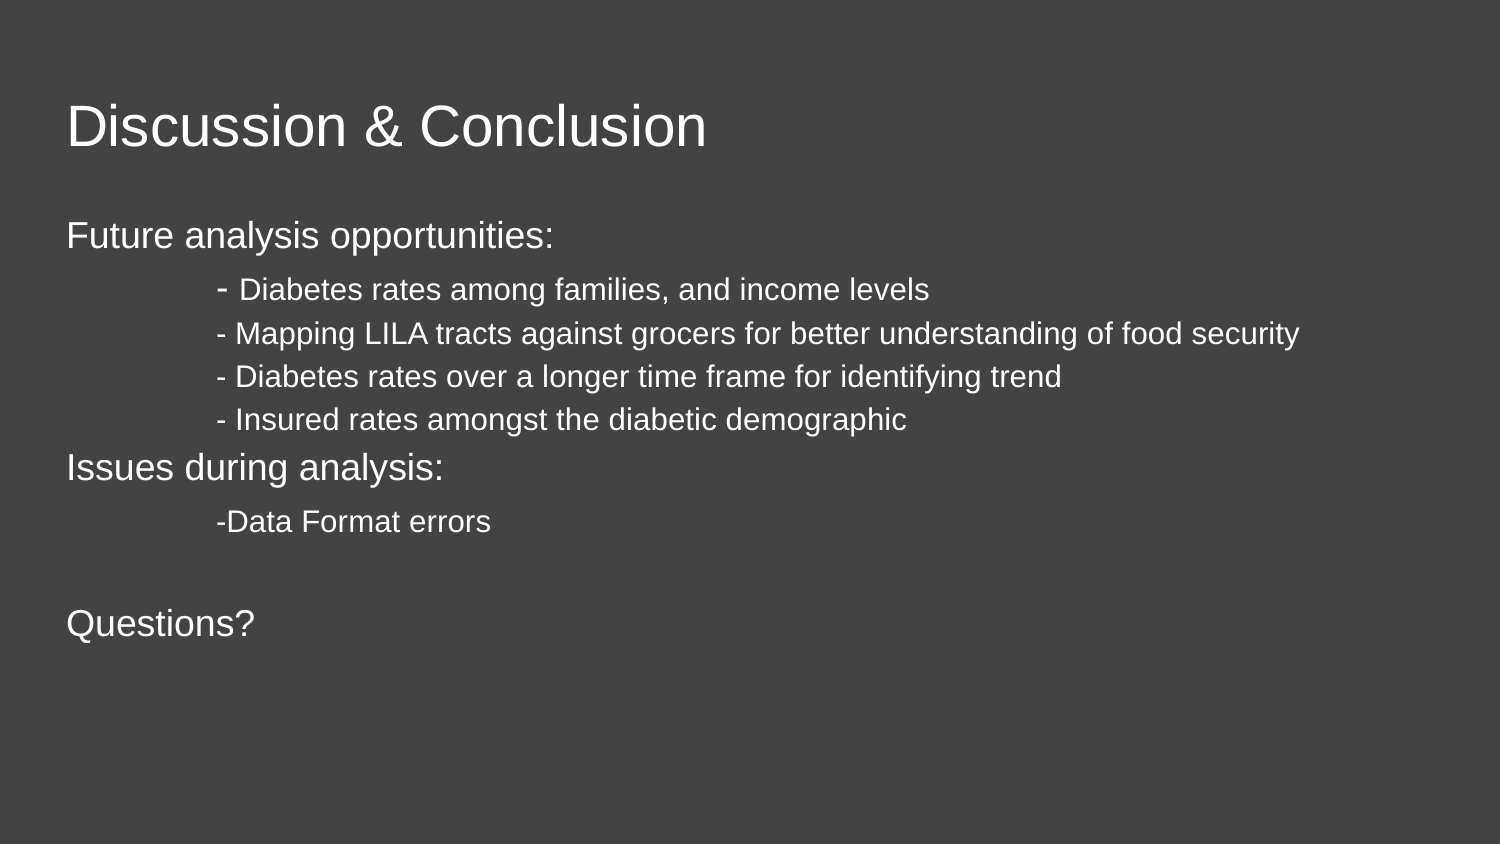

# Discussion & Conclusion
Future analysis opportunities:
	- Diabetes rates among families, and income levels
	- Mapping LILA tracts against grocers for better understanding of food security
	- Diabetes rates over a longer time frame for identifying trend
	- Insured rates amongst the diabetic demographic
Issues during analysis:
	-Data Format errors

Questions?